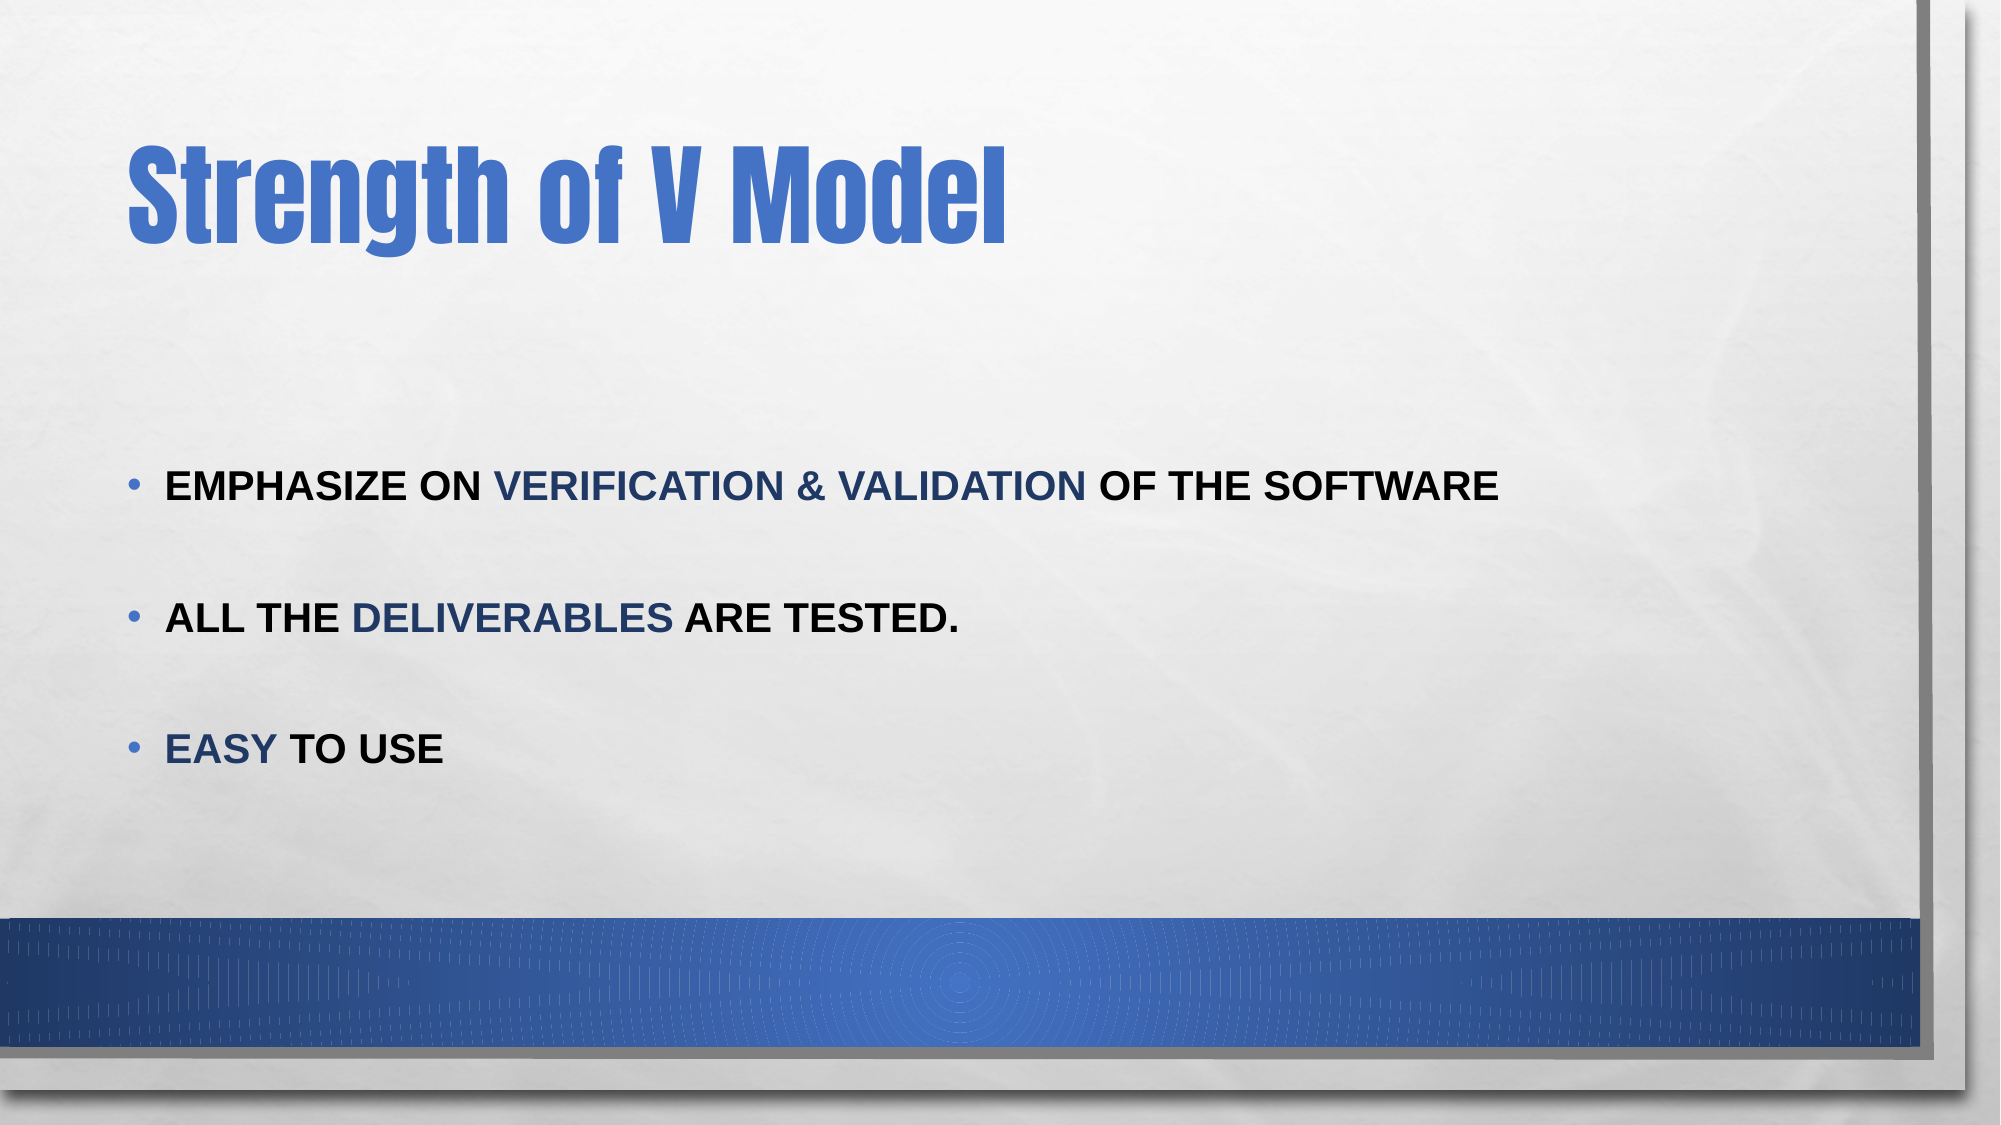

# Strength of V Model
EMPHASIZE ON VERIFICATION & VALIDATION OF THE SOFTWARE

ALL THE DELIVERABLES ARE TESTED.

EASY TO USE